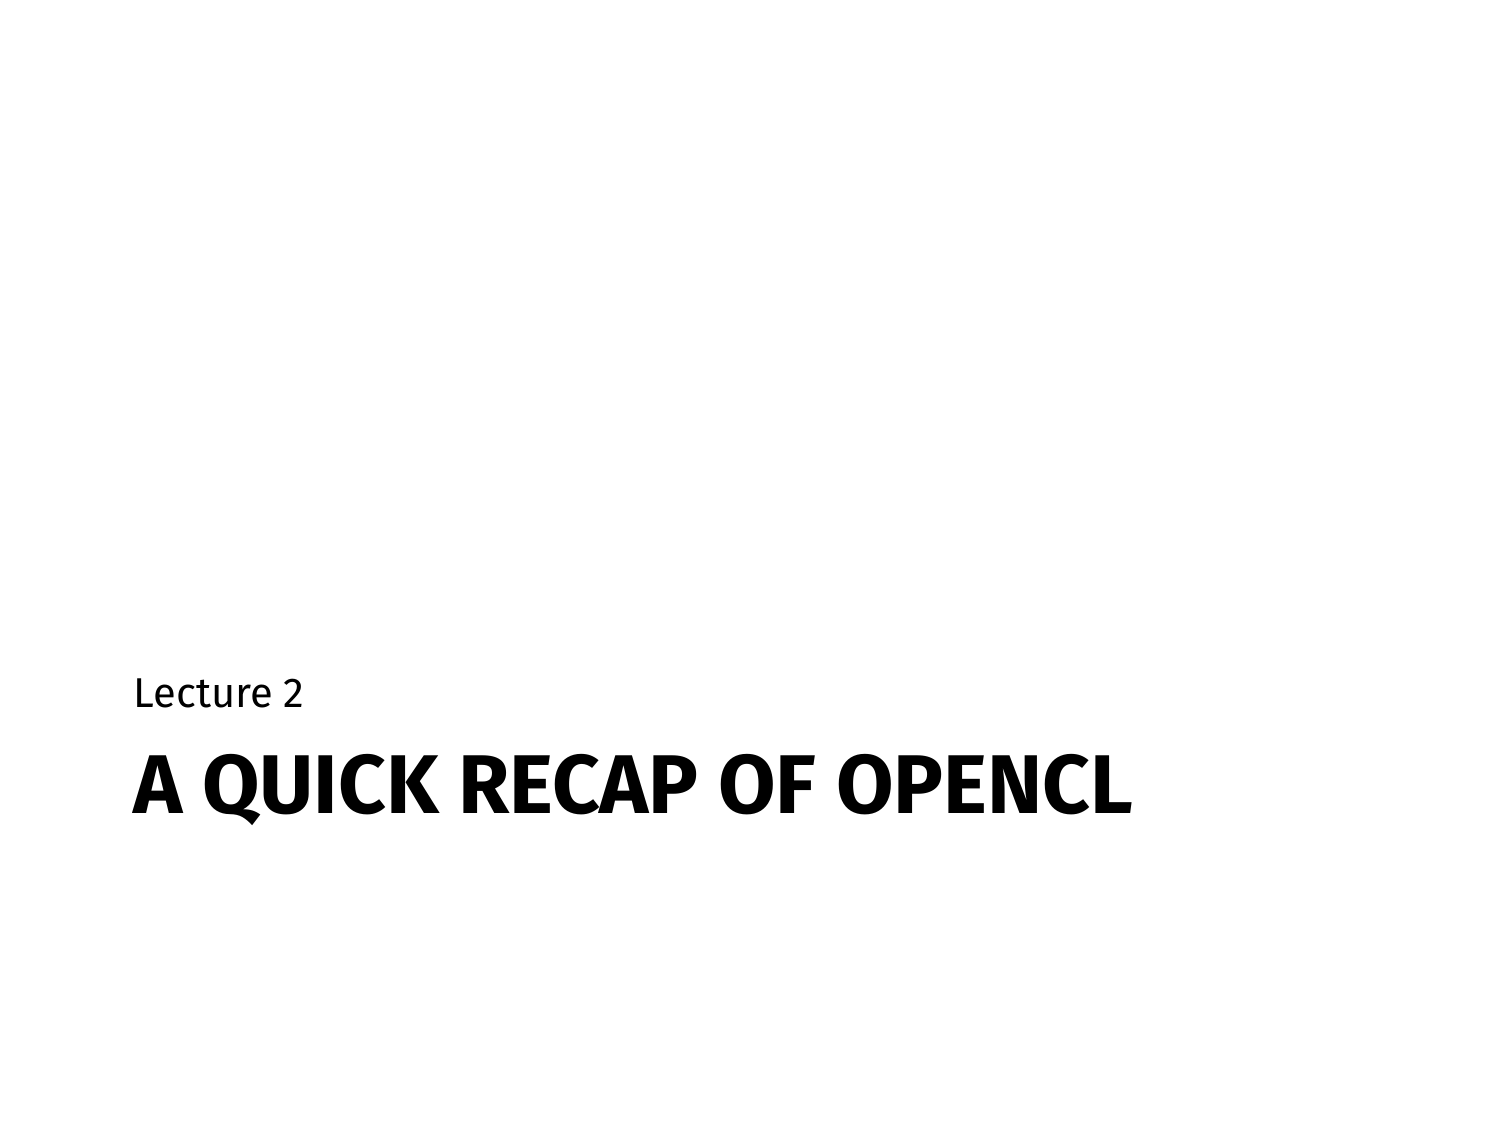

Lecture 2
# A quick recap of OpenCL